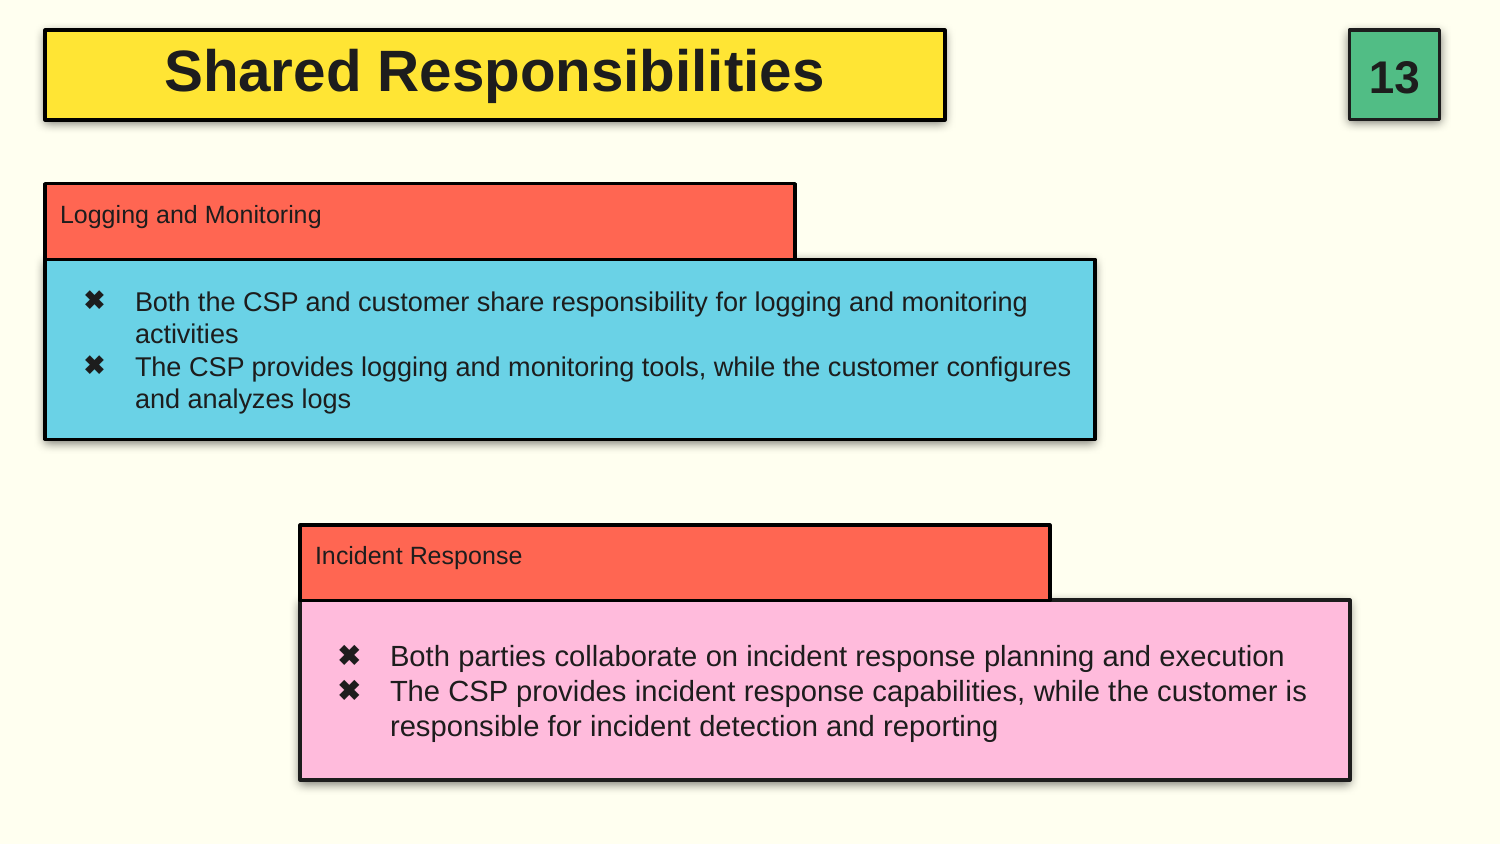

# Shared Responsibilities
Logging and Monitoring
Both the CSP and customer share responsibility for logging and monitoring activities
The CSP provides logging and monitoring tools, while the customer configures and analyzes logs
Incident Response
Both parties collaborate on incident response planning and execution
The CSP provides incident response capabilities, while the customer is responsible for incident detection and reporting